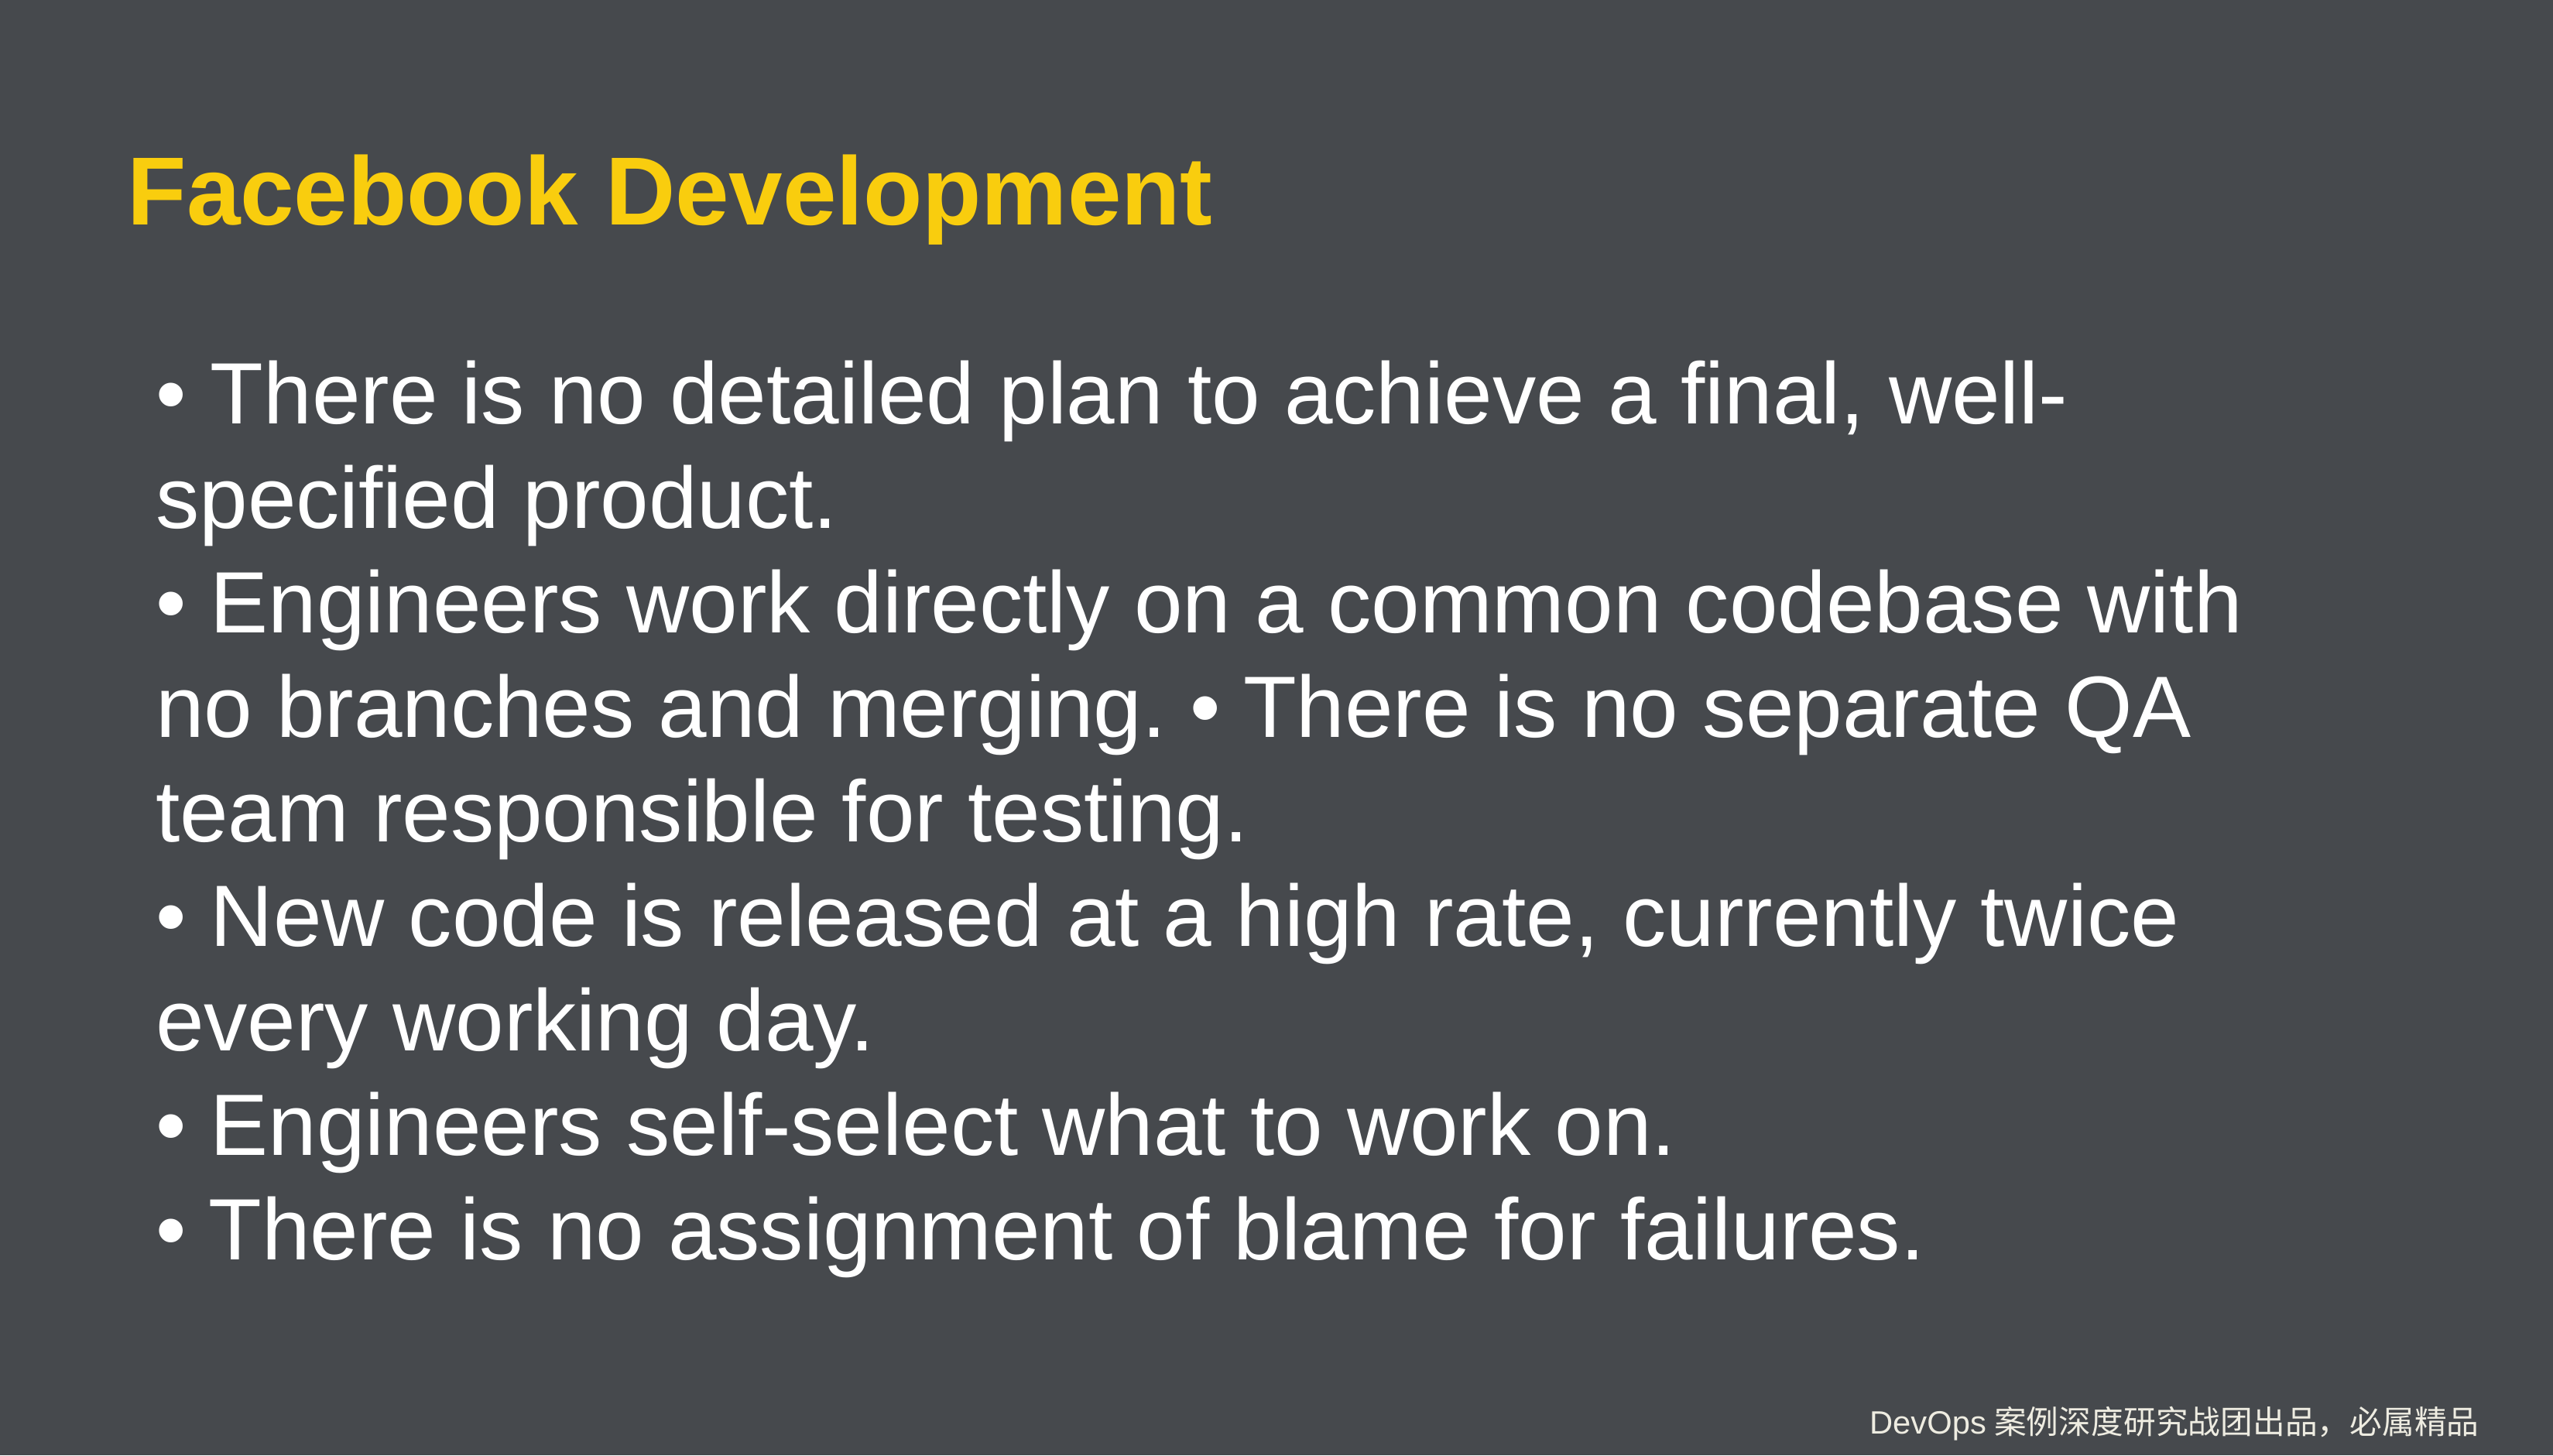

# Facebook Development
• There is no detailed plan to achieve a final, well-specified product.
• Engineers work directly on a common codebase with no branches and merging. • There is no separate QA team responsible for testing.
• New code is released at a high rate, currently twice every working day.
• Engineers self-select what to work on.
• There is no assignment of blame for failures.